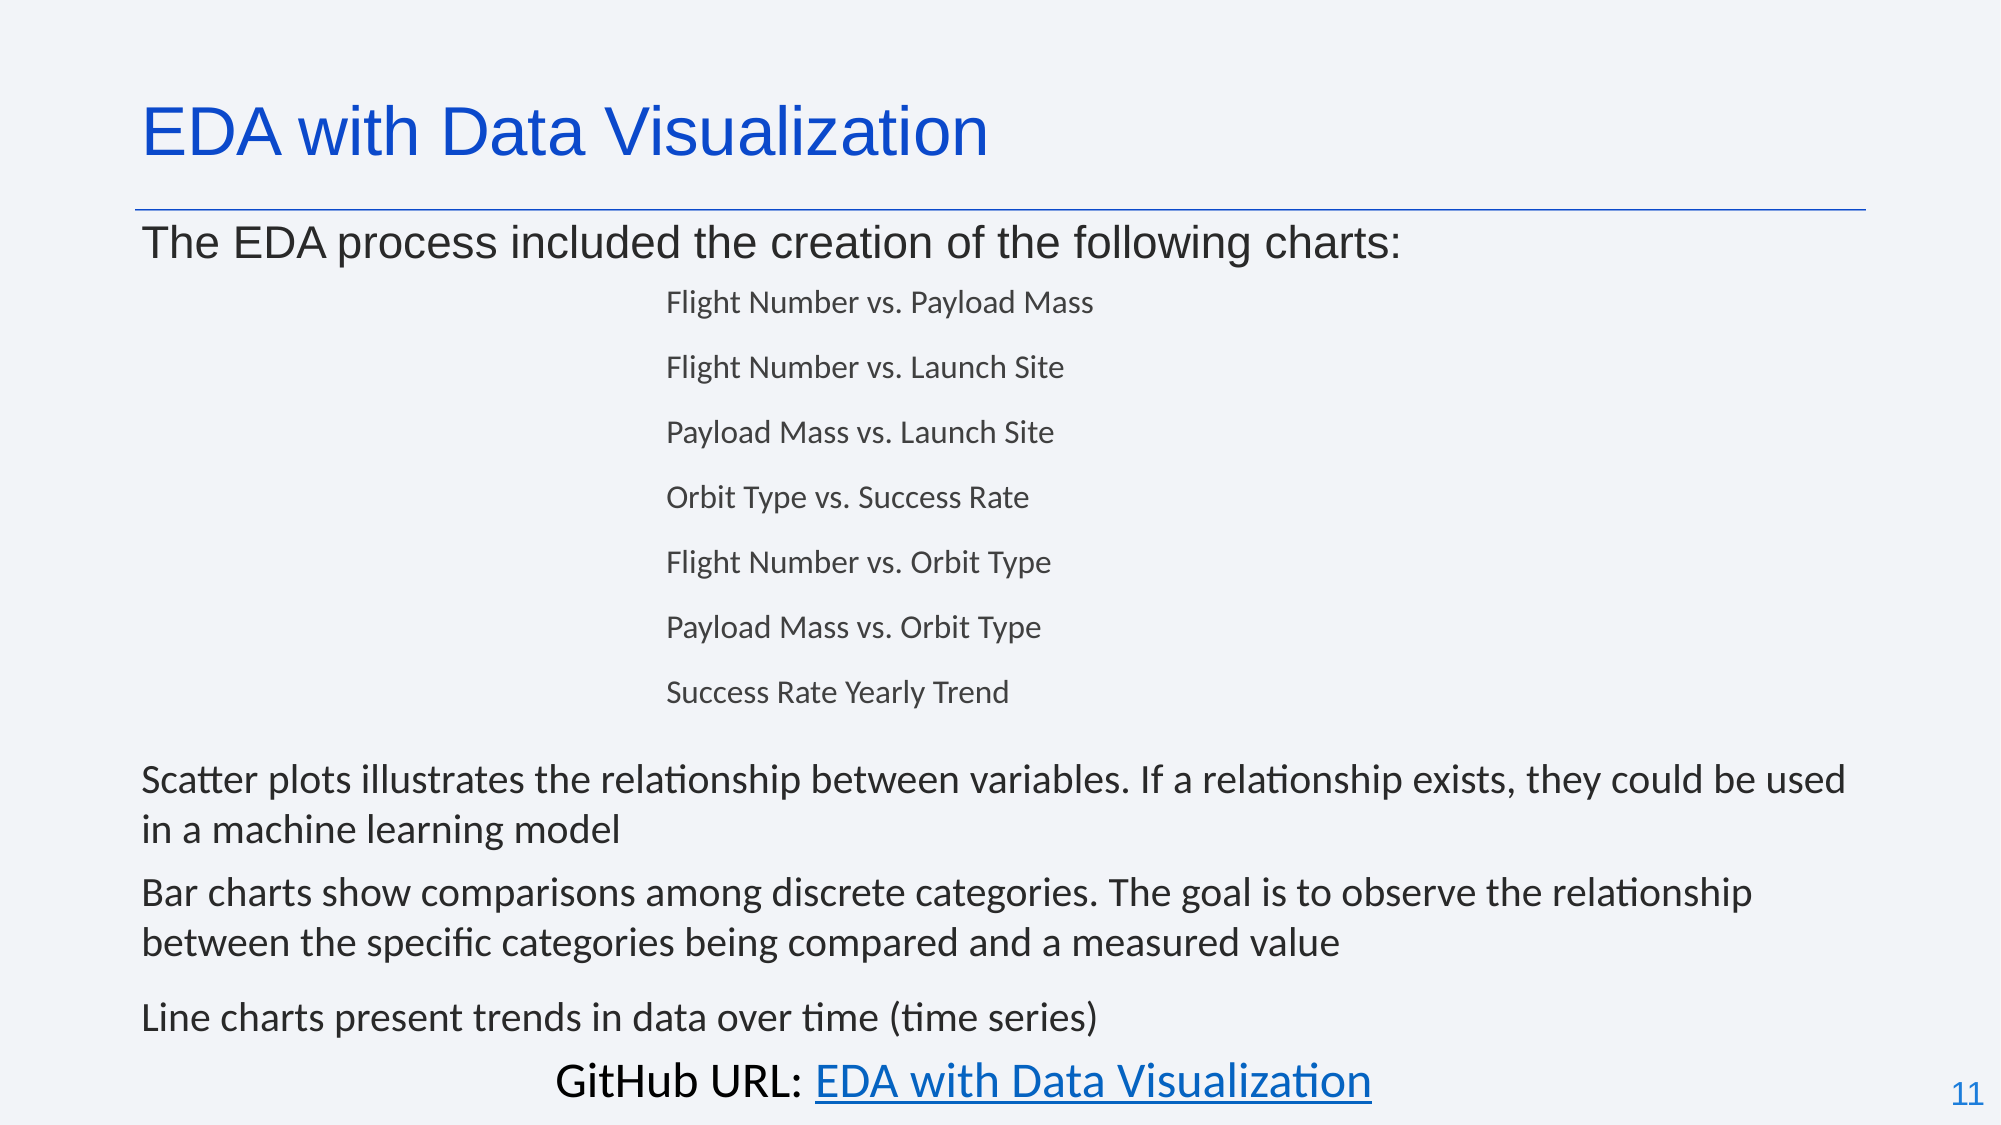

EDA with Data Visualization
The EDA process included the creation of the following charts:
Flight Number vs. Payload Mass
Flight Number vs. Launch Site
Payload Mass vs. Launch Site
Orbit Type vs. Success Rate
Flight Number vs. Orbit Type
Payload Mass vs. Orbit Type
Success Rate Yearly Trend
Scatter plots illustrates the relationship between variables. If a relationship exists, they could be used in a machine learning model
Bar charts show comparisons among discrete categories. The goal is to observe the relationship between the specific categories being compared and a measured value
Line charts present trends in data over time (time series)
GitHub URL: EDA with Data Visualization
11